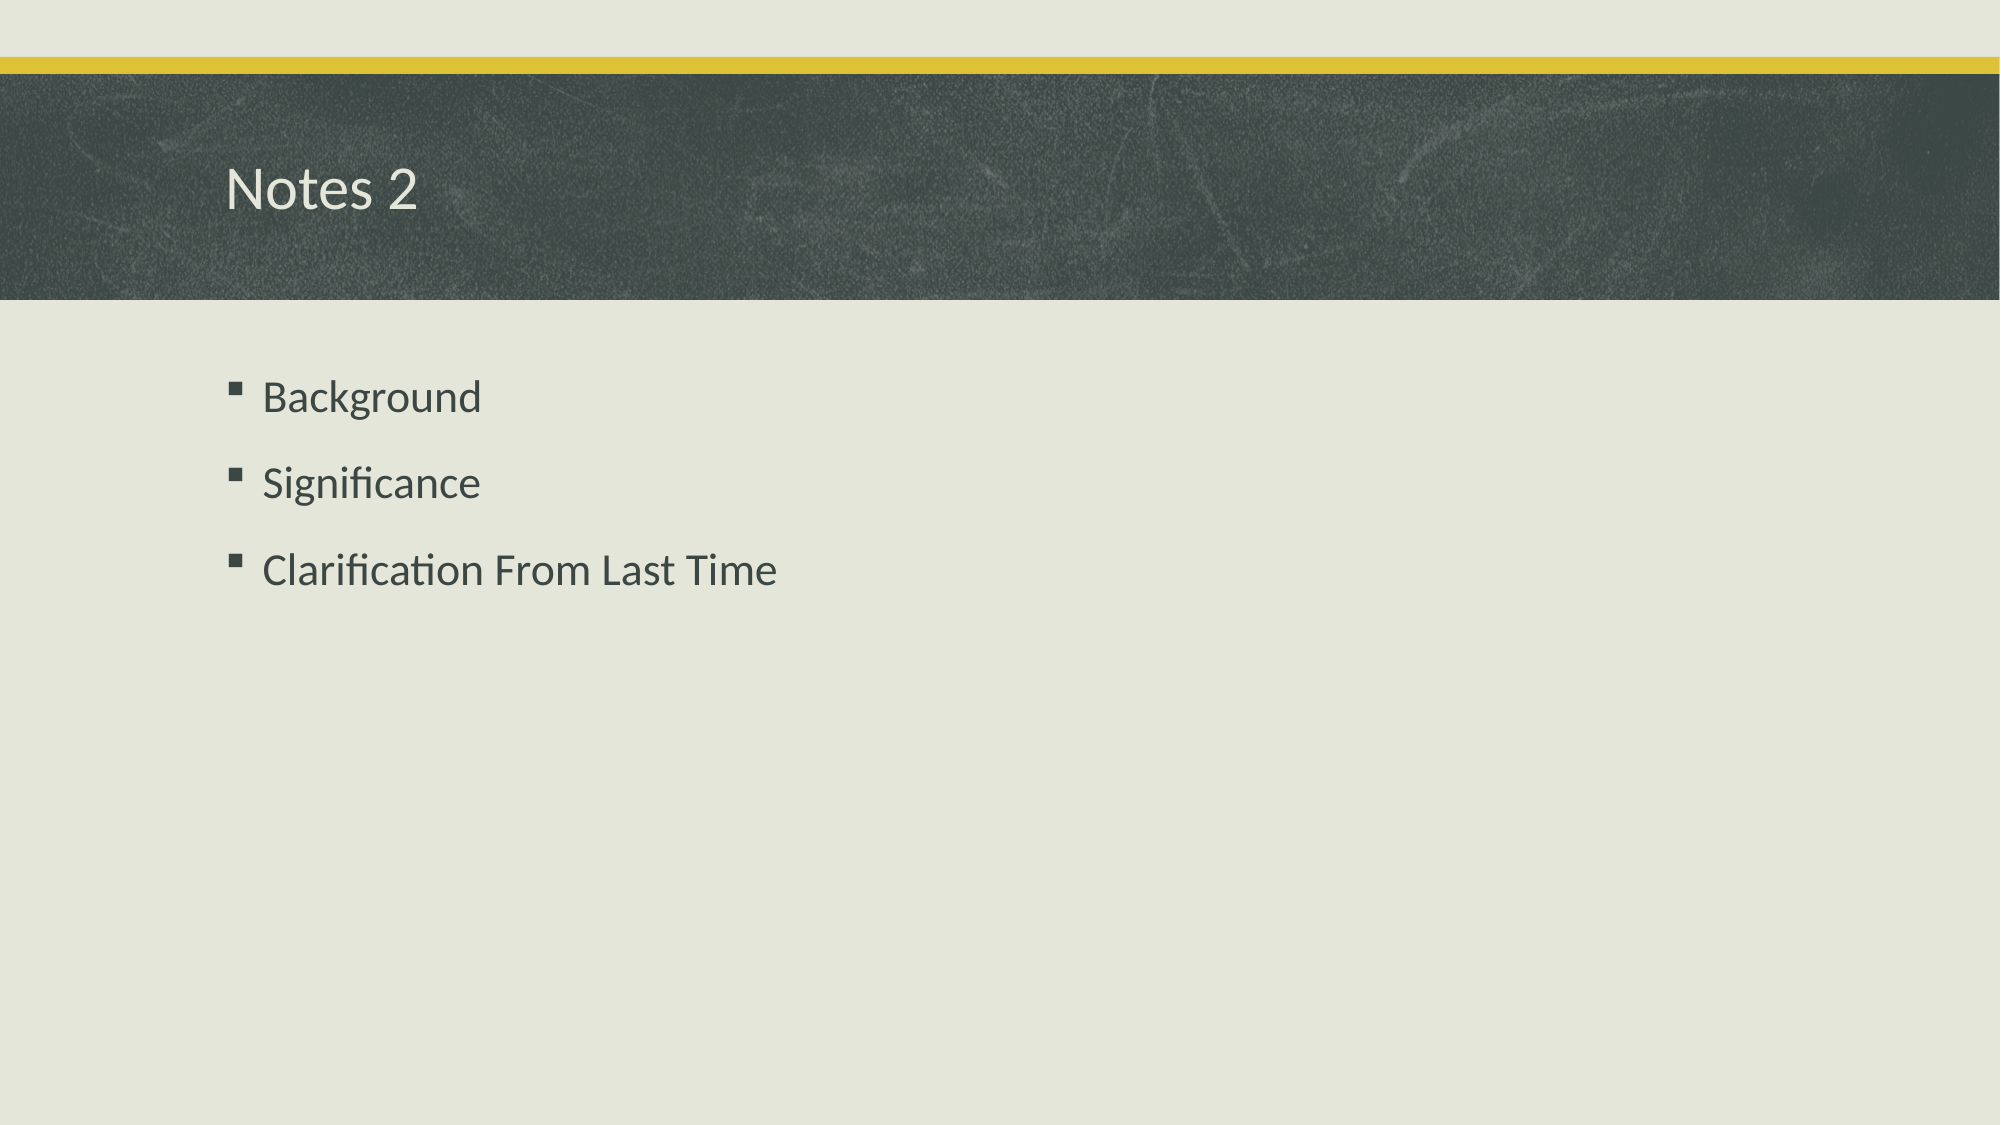

# Notes 2
Background
Significance
Clarification From Last Time